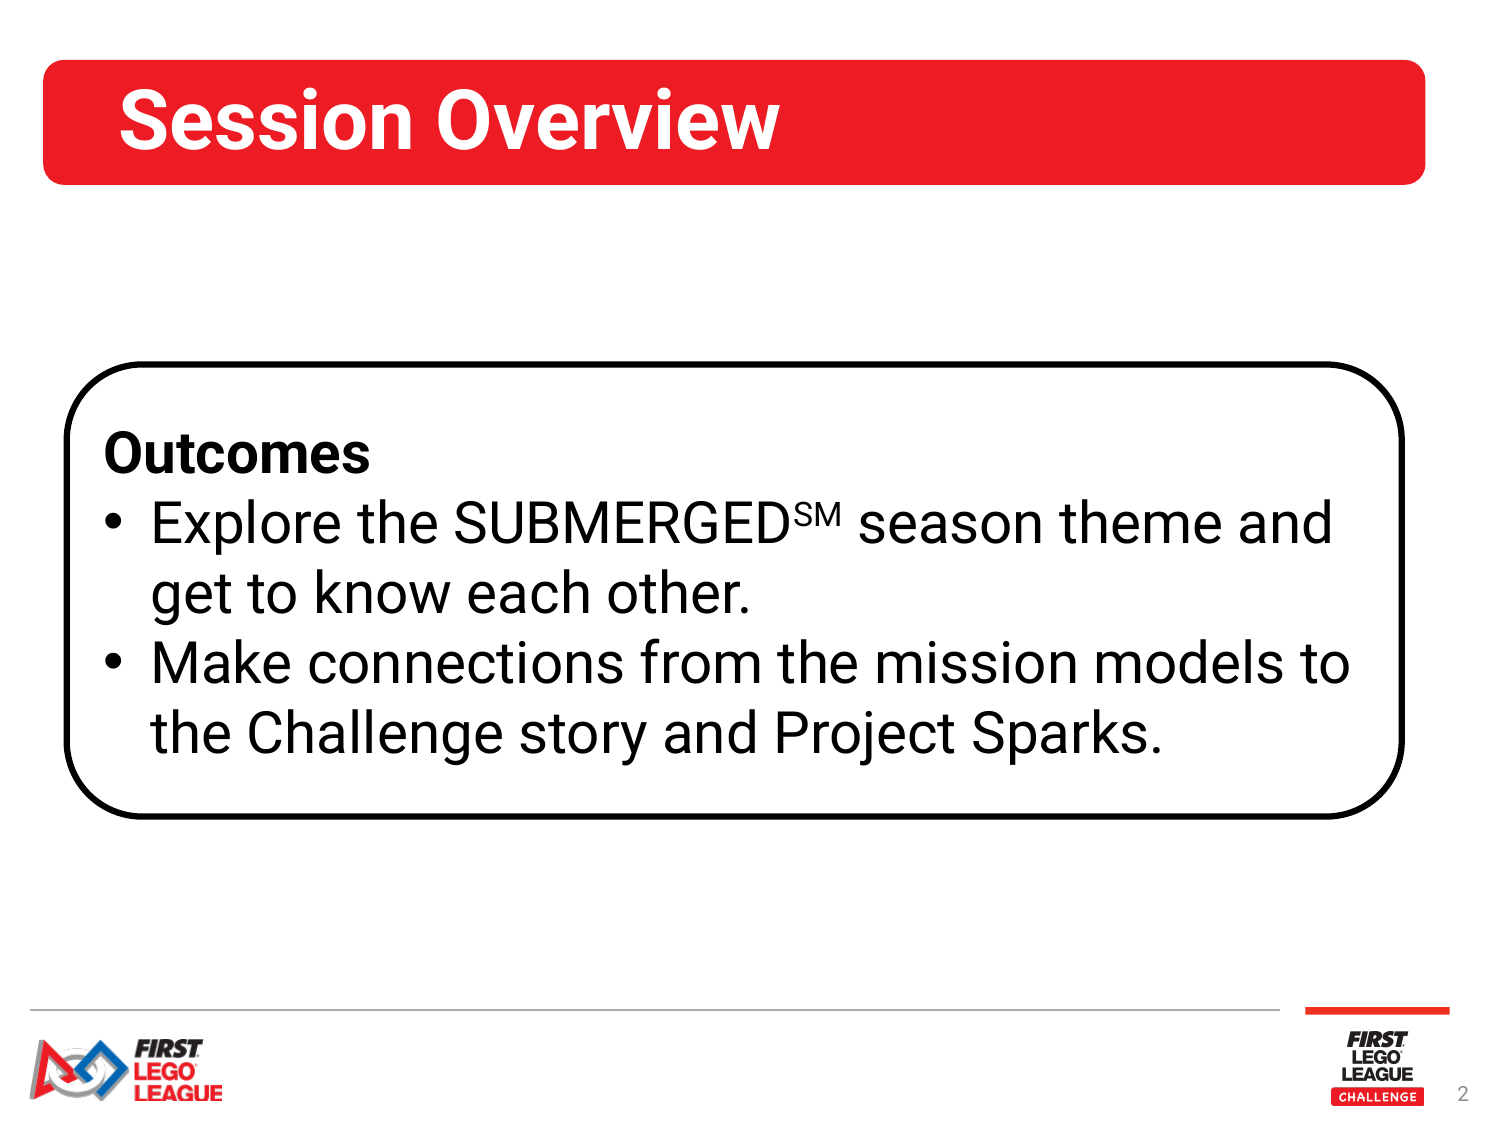

# Session Overview
Outcomes
Explore the SUBMERGEDSM season theme and get to know each other.
Make connections from the mission models to the Challenge story and Project Sparks.
2